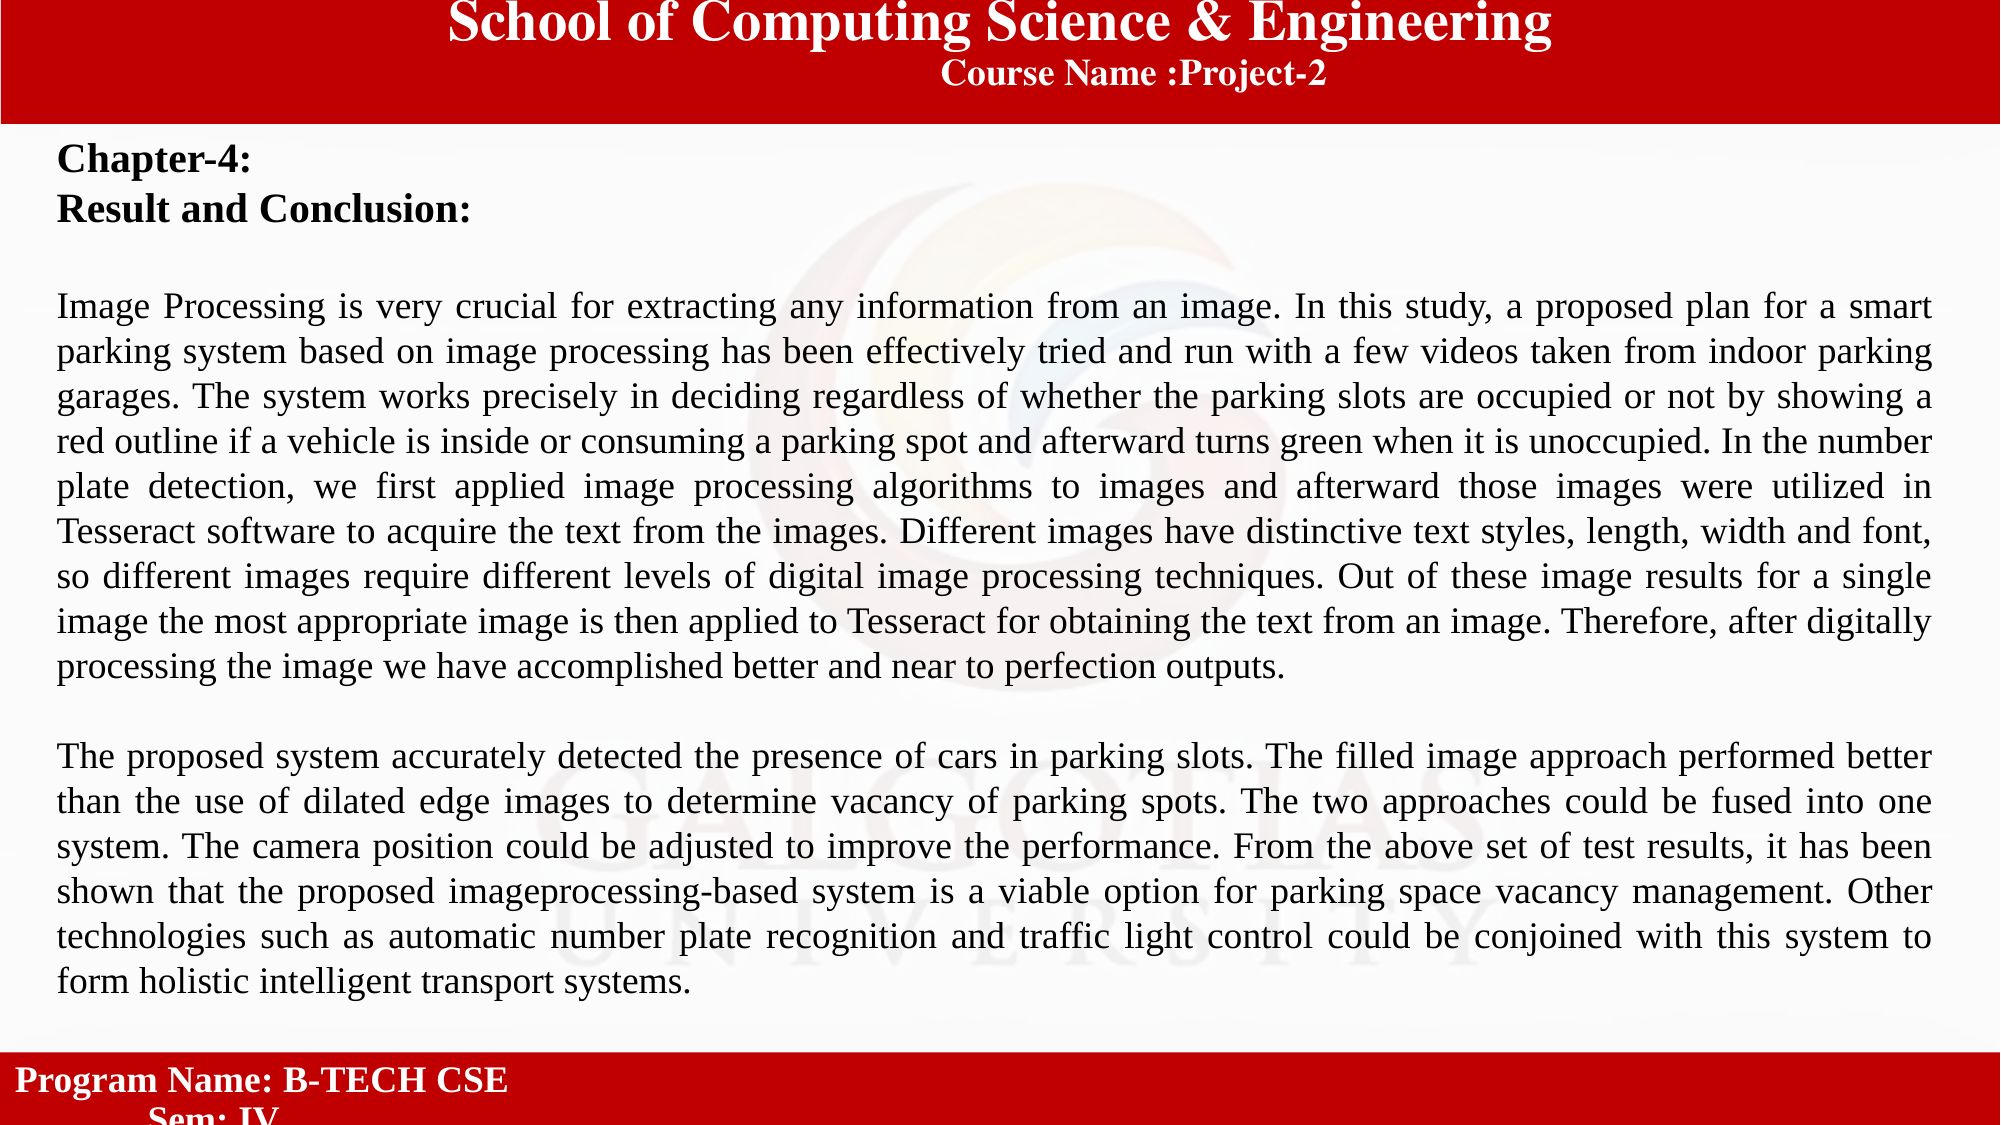

School of Computing Science & Engineering
                            Course Name :Project-2

Chapter-4:
Result and Conclusion:

Image Processing is very crucial for extracting any information from an image. In this study, a proposed plan for a smart parking system based on image processing has been effectively tried and run with a few videos taken from indoor parking garages. The system works precisely in deciding regardless of whether the parking slots are occupied or not by showing a red outline if a vehicle is inside or consuming a parking spot and afterward turns green when it is unoccupied. In the number plate detection, we first applied image processing algorithms to images and afterward those images were utilized in Tesseract software to acquire the text from the images. Different images have distinctive text styles, length, width and font, so different images require different levels of digital image processing techniques. Out of these image results for a single image the most appropriate image is then applied to Tesseract for obtaining the text from an image. Therefore, after digitally processing the image we have accomplished better and near to perfection outputs.

The proposed system accurately detected the presence of cars in parking slots. The filled image approach performed better than the use of dilated edge images to determine vacancy of parking spots. The two approaches could be fused into one system. The camera position could be adjusted to improve the performance. From the above set of test results, it has been shown that the proposed imageprocessing-based system is a viable option for parking space vacancy management. Other technologies such as automatic number plate recognition and traffic light control could be conjoined with this system to form holistic intelligent transport systems.
Program Name: B-TECH CSE 	                                                                                                                                                               Sem: IV